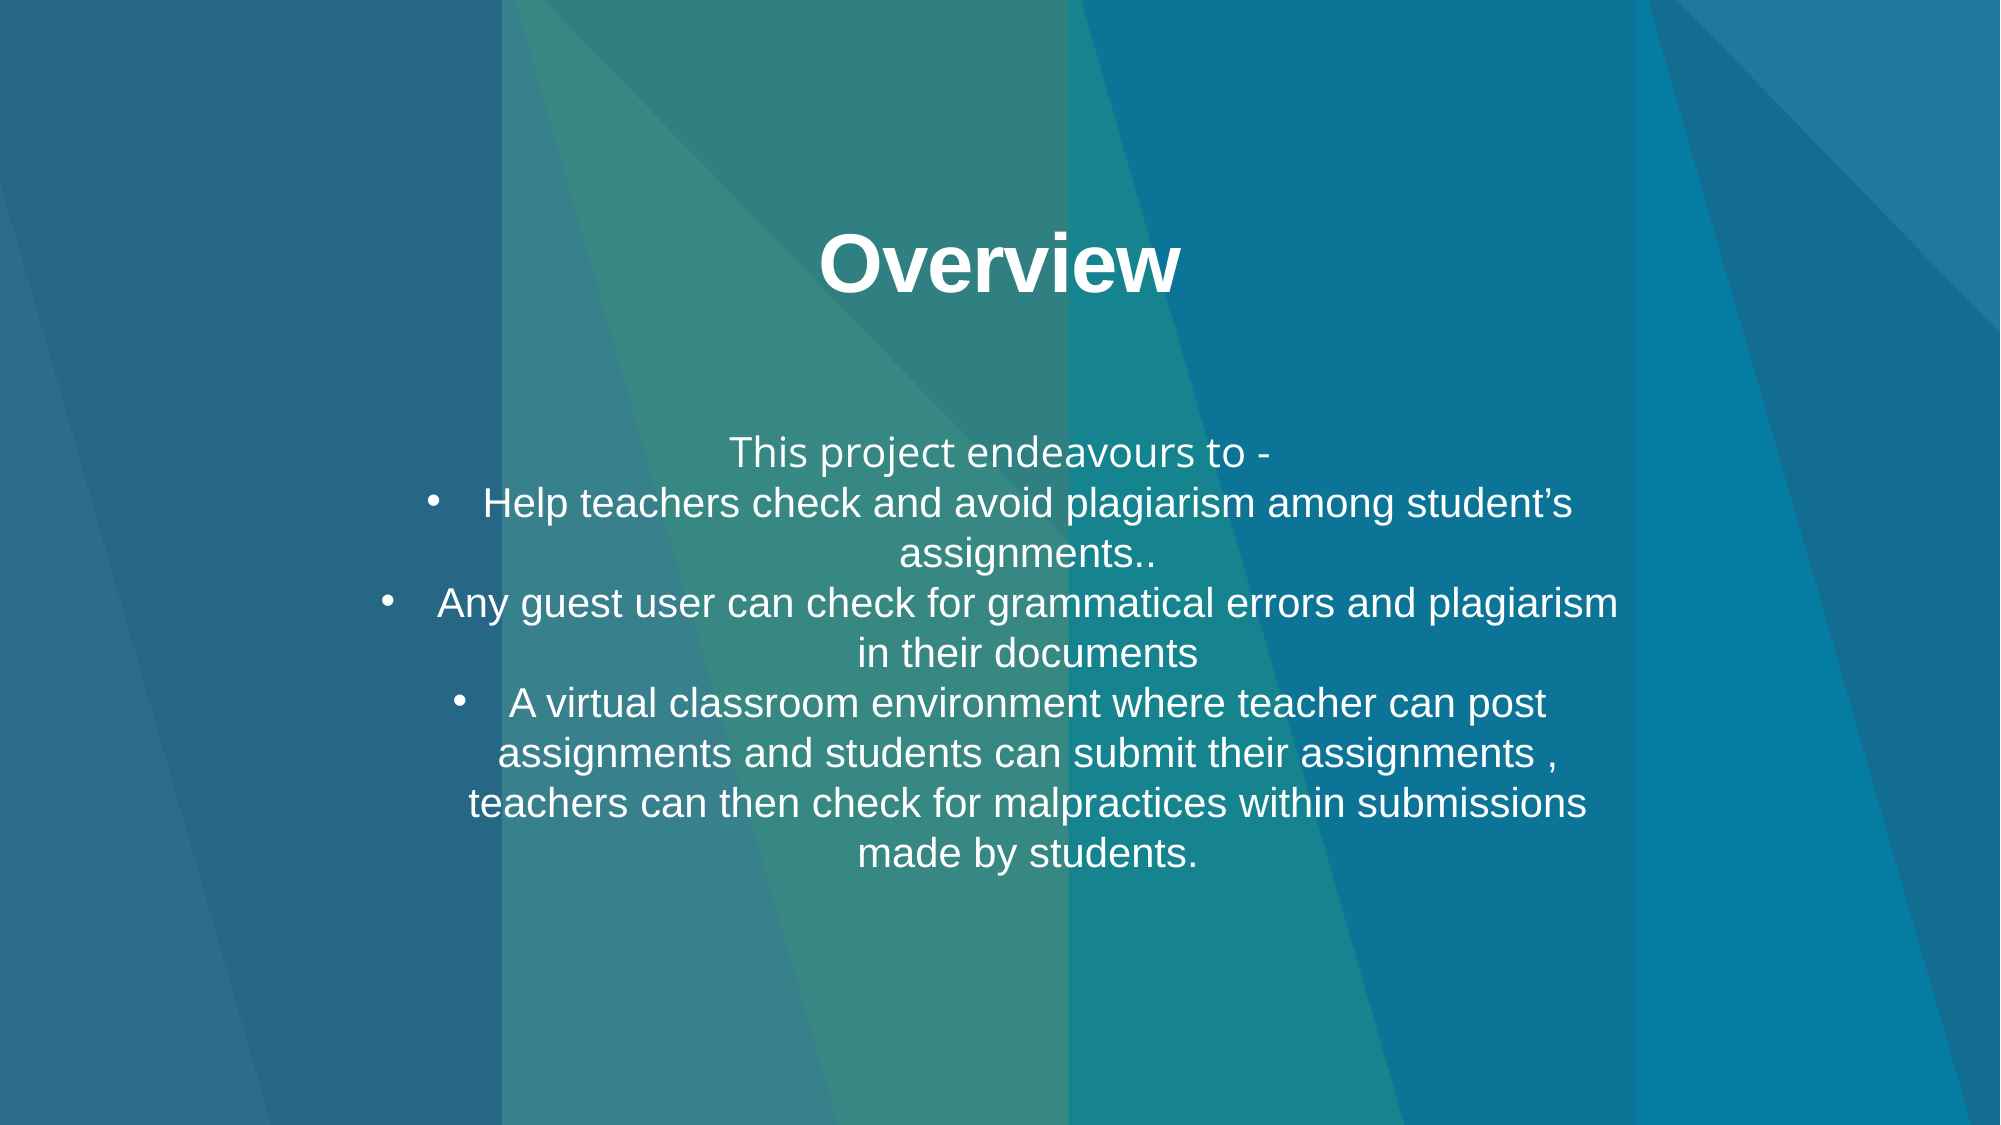

# Overview
This project endeavours to -
Help teachers check and avoid plagiarism among student’s assignments..
Any guest user can check for grammatical errors and plagiarism in their documents
A virtual classroom environment where teacher can post assignments and students can submit their assignments , teachers can then check for malpractices within submissions made by students.